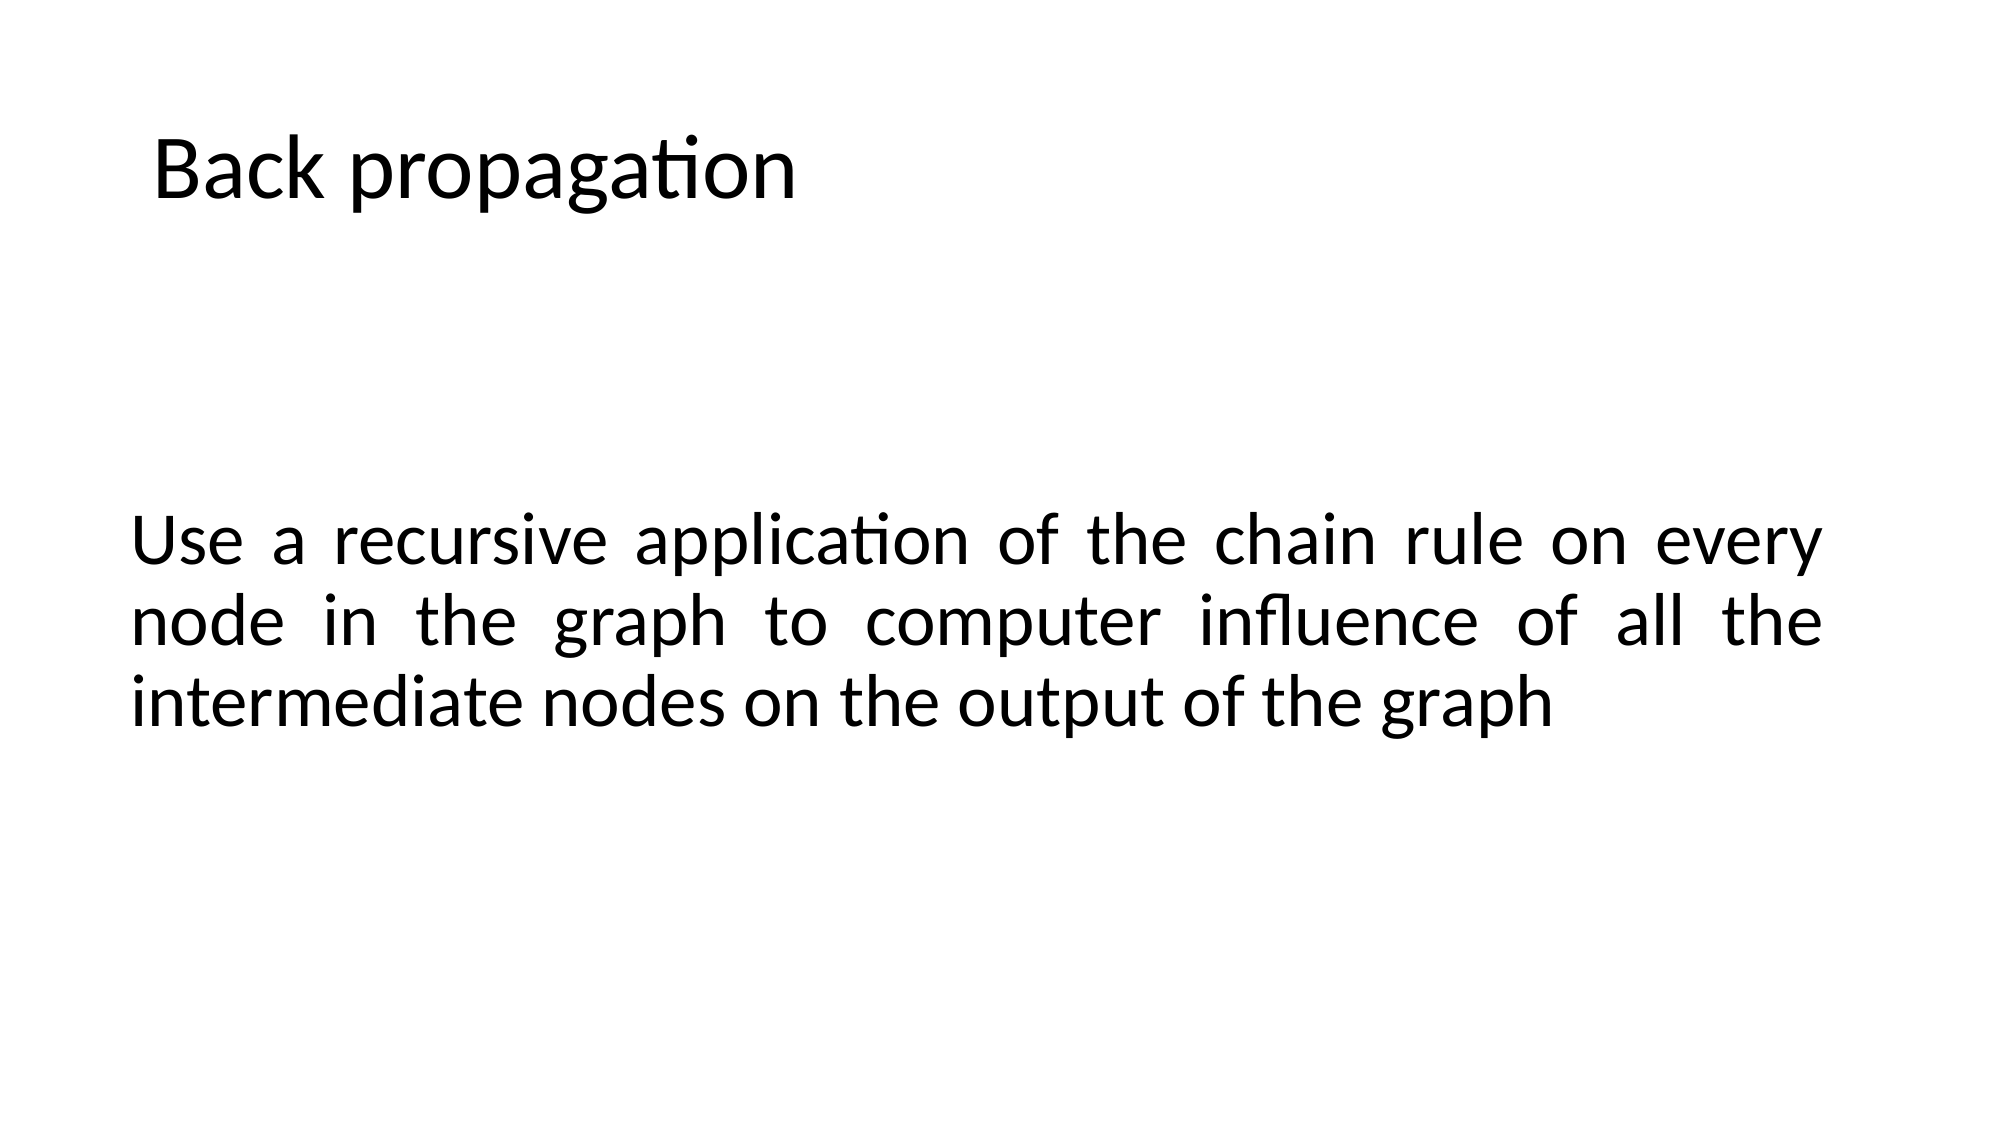

# Back propagation
Use a recursive application of the chain rule on every node in the graph to computer influence of all the intermediate nodes on the output of the graph